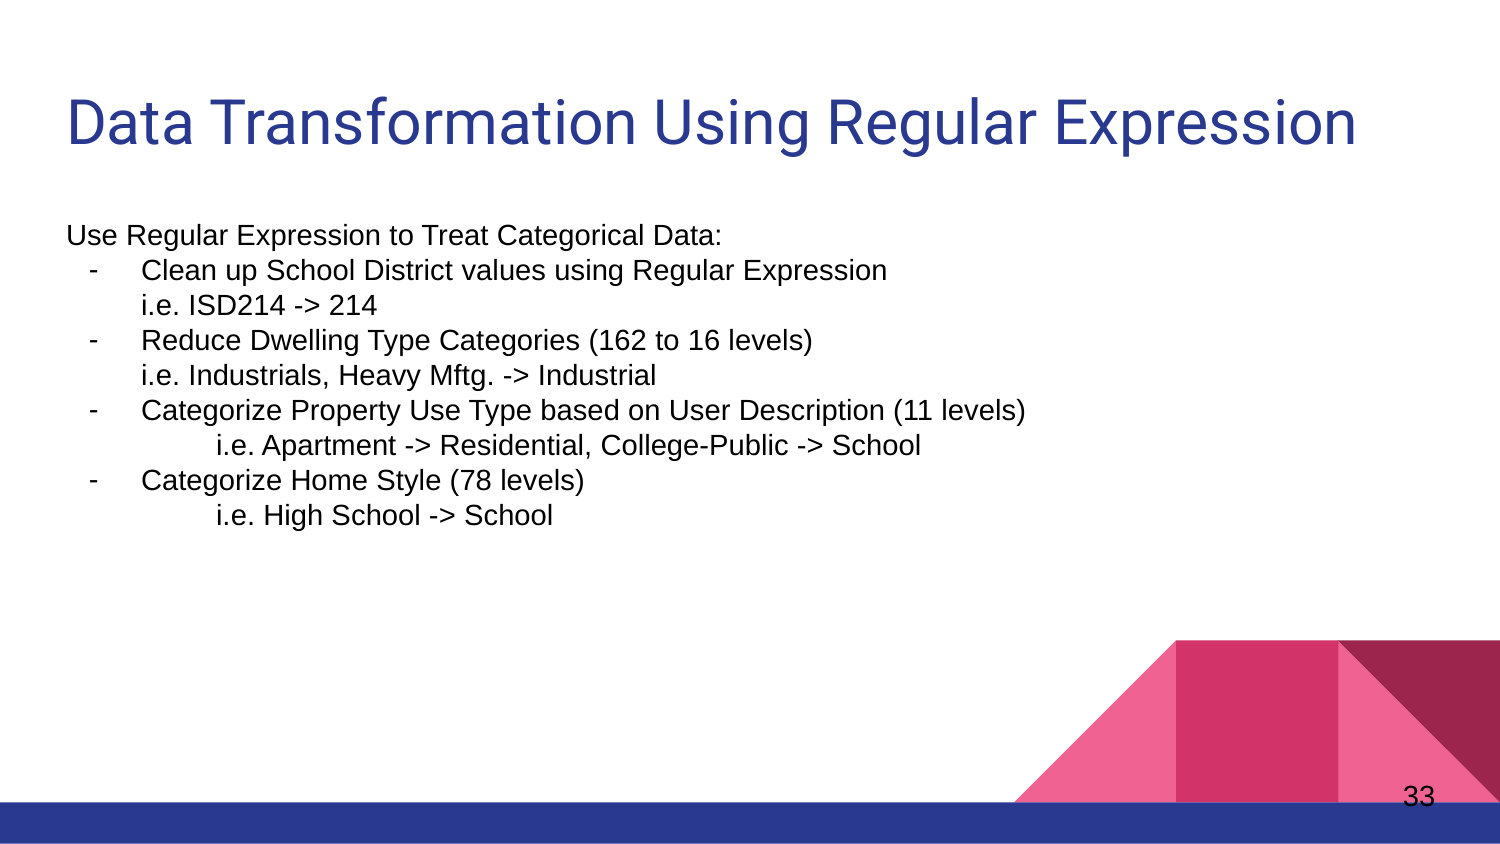

# Data Transformation Using Regular Expression
Use Regular Expression to Treat Categorical Data:
Clean up School District values using Regular Expression
i.e. ISD214 -> 214
Reduce Dwelling Type Categories (162 to 16 levels)
i.e. Industrials, Heavy Mftg. -> Industrial
Categorize Property Use Type based on User Description (11 levels)
	i.e. Apartment -> Residential, College-Public -> School
Categorize Home Style (78 levels)
 	i.e. High School -> School
33